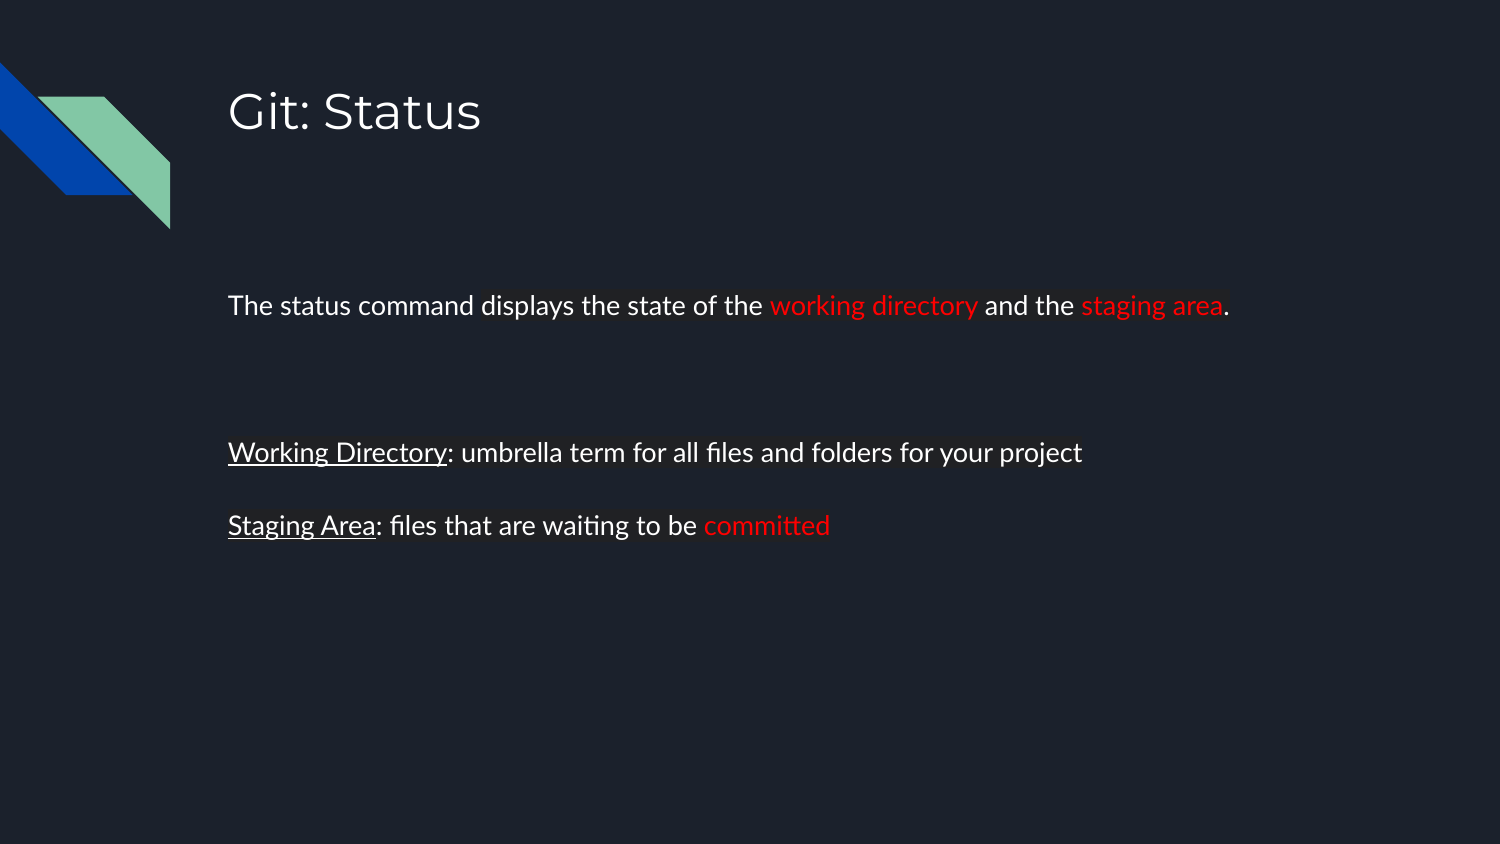

# Git: Status
The status command displays the state of the working directory and the staging area.

Working Directory: umbrella term for all files and folders for your project
Staging Area: files that are waiting to be committed